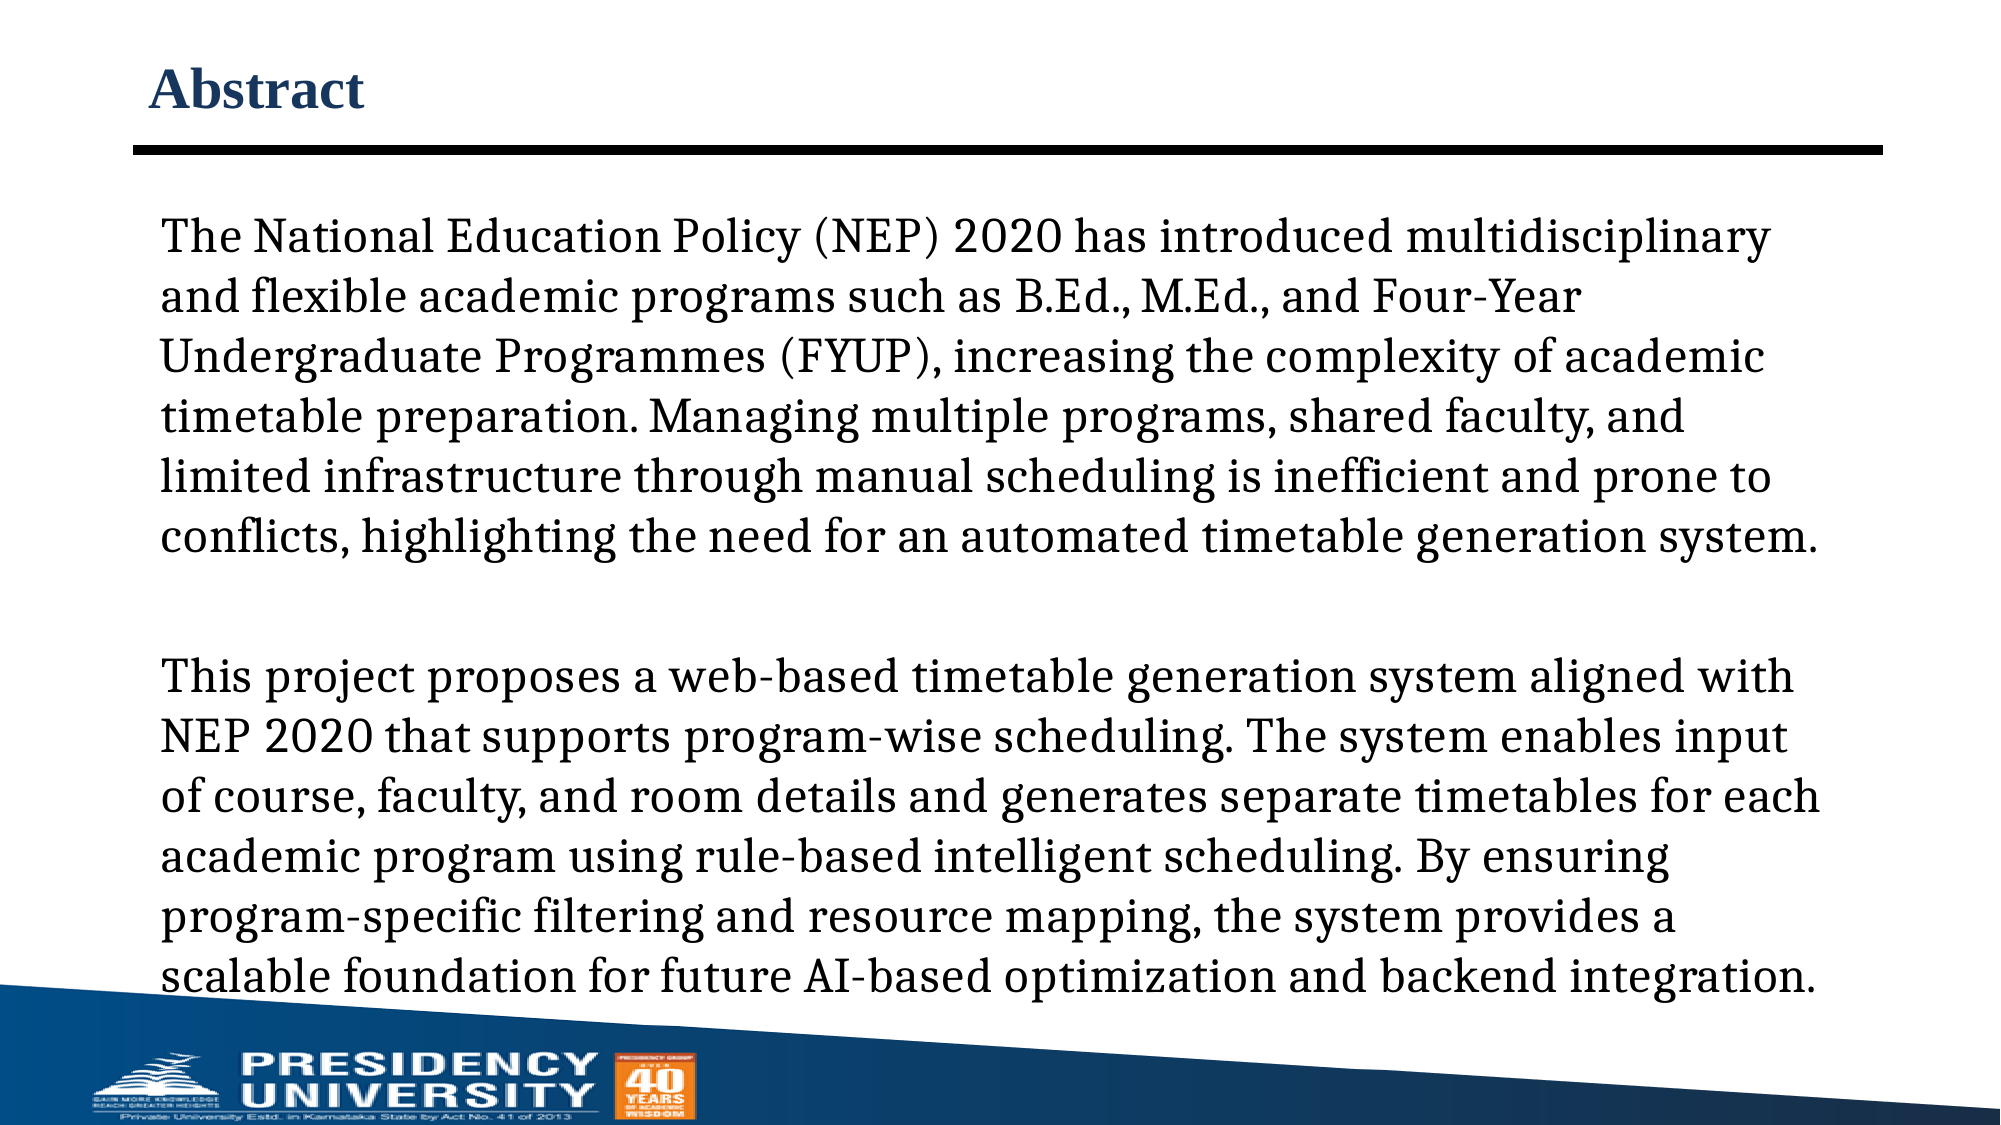

# Abstract
The National Education Policy (NEP) 2020 has introduced multidisciplinary and flexible academic programs such as B.Ed., M.Ed., and Four-Year Undergraduate Programmes (FYUP), increasing the complexity of academic timetable preparation. Managing multiple programs, shared faculty, and limited infrastructure through manual scheduling is inefficient and prone to conflicts, highlighting the need for an automated timetable generation system.

This project proposes a web-based timetable generation system aligned with NEP 2020 that supports program-wise scheduling. The system enables input of course, faculty, and room details and generates separate timetables for each academic program using rule-based intelligent scheduling. By ensuring program-specific filtering and resource mapping, the system provides a scalable foundation for future AI-based optimization and backend integration.